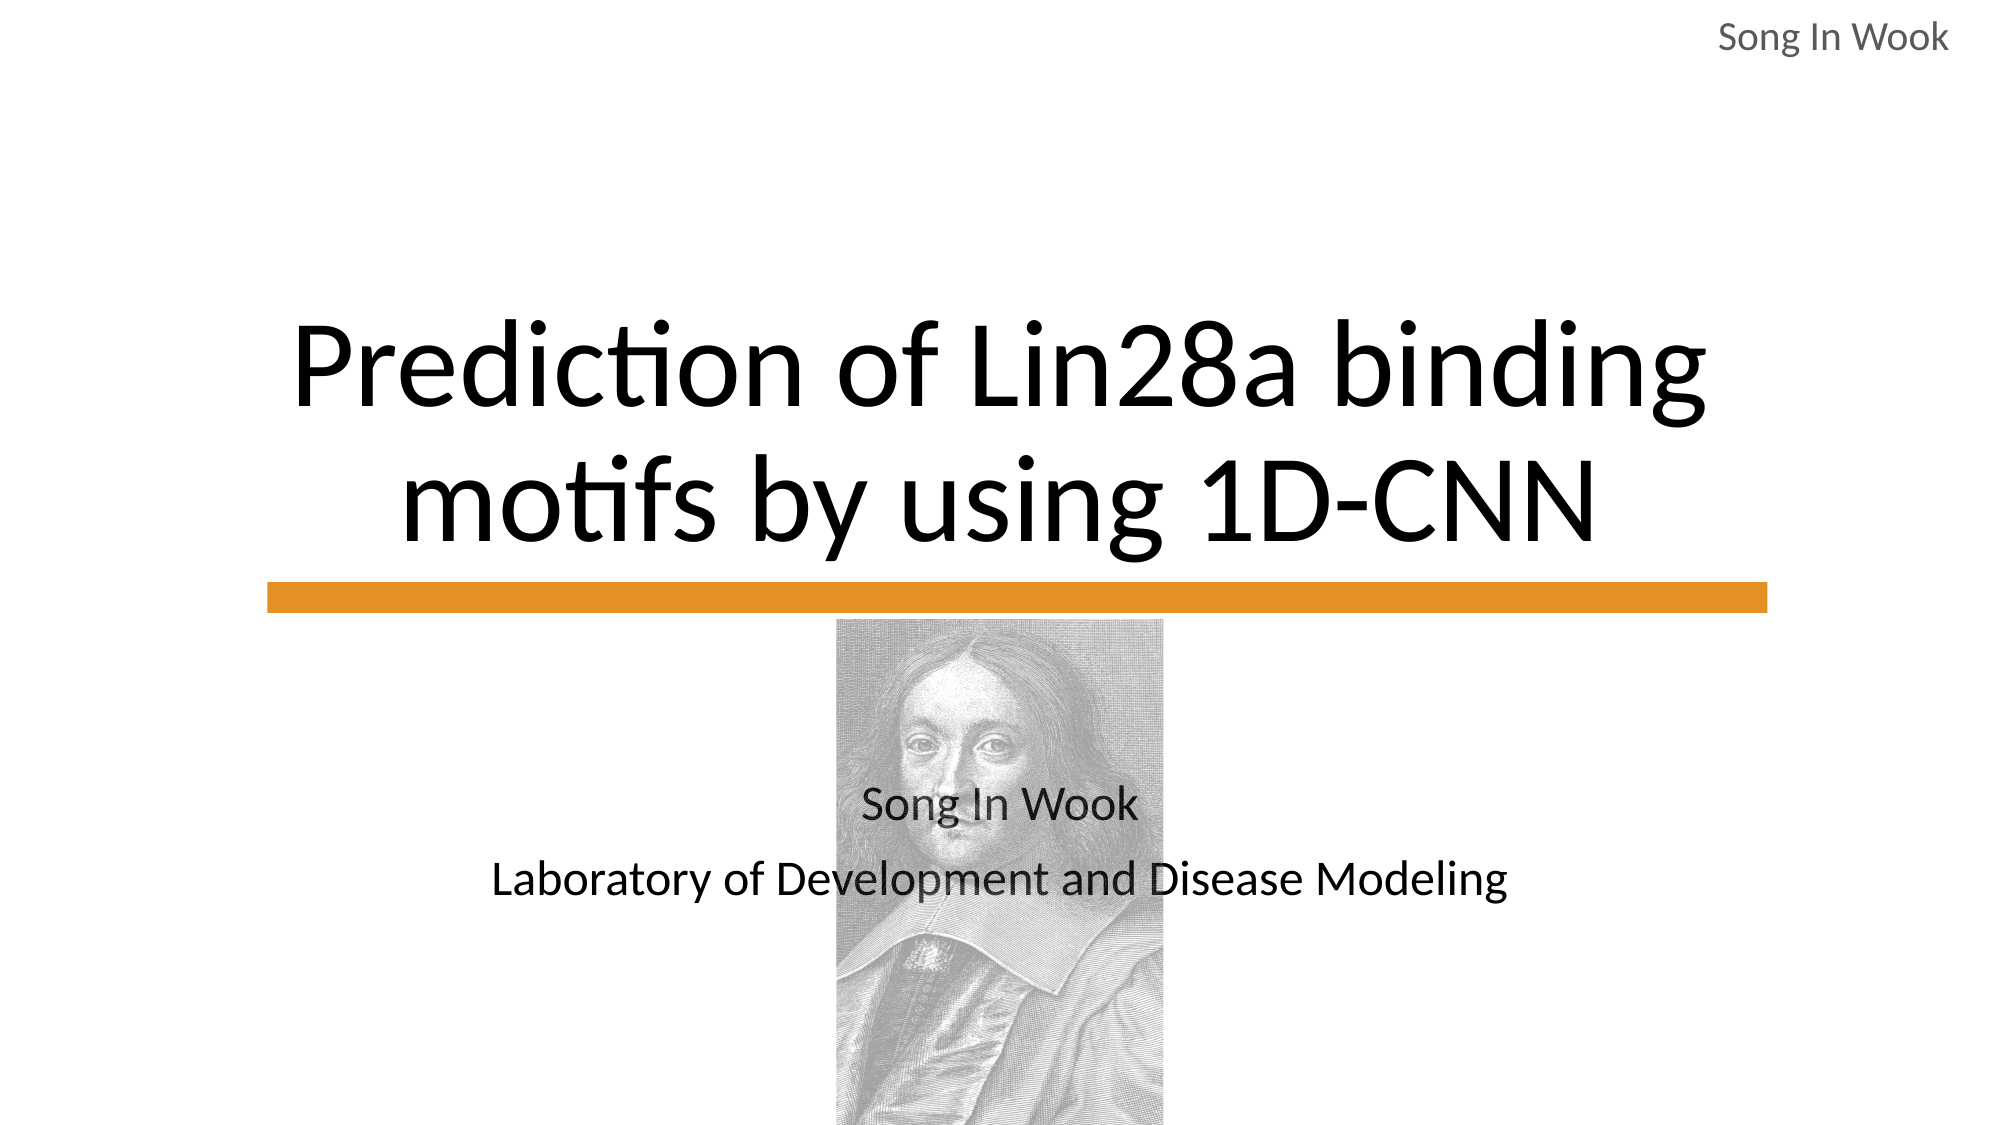

Song In Wook
# Prediction of Lin28a binding motifs by using 1D-CNN

Song In Wook
Laboratory of Development and Disease Modeling